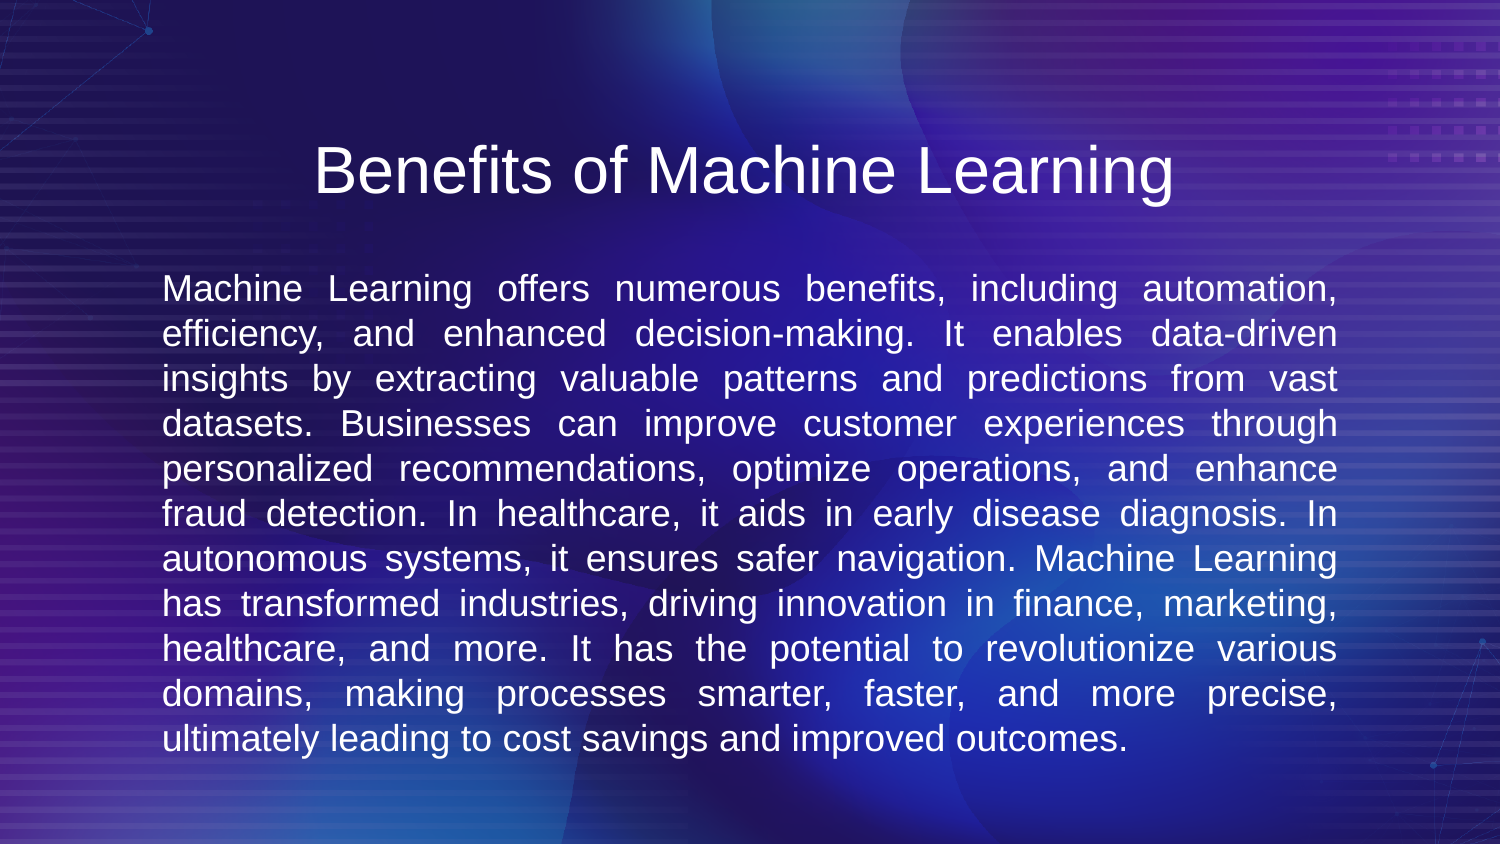

Benefits of Machine Learning
Machine Learning offers numerous benefits, including automation, efficiency, and enhanced decision-making. It enables data-driven insights by extracting valuable patterns and predictions from vast datasets. Businesses can improve customer experiences through personalized recommendations, optimize operations, and enhance fraud detection. In healthcare, it aids in early disease diagnosis. In autonomous systems, it ensures safer navigation. Machine Learning has transformed industries, driving innovation in finance, marketing, healthcare, and more. It has the potential to revolutionize various domains, making processes smarter, faster, and more precise, ultimately leading to cost savings and improved outcomes.